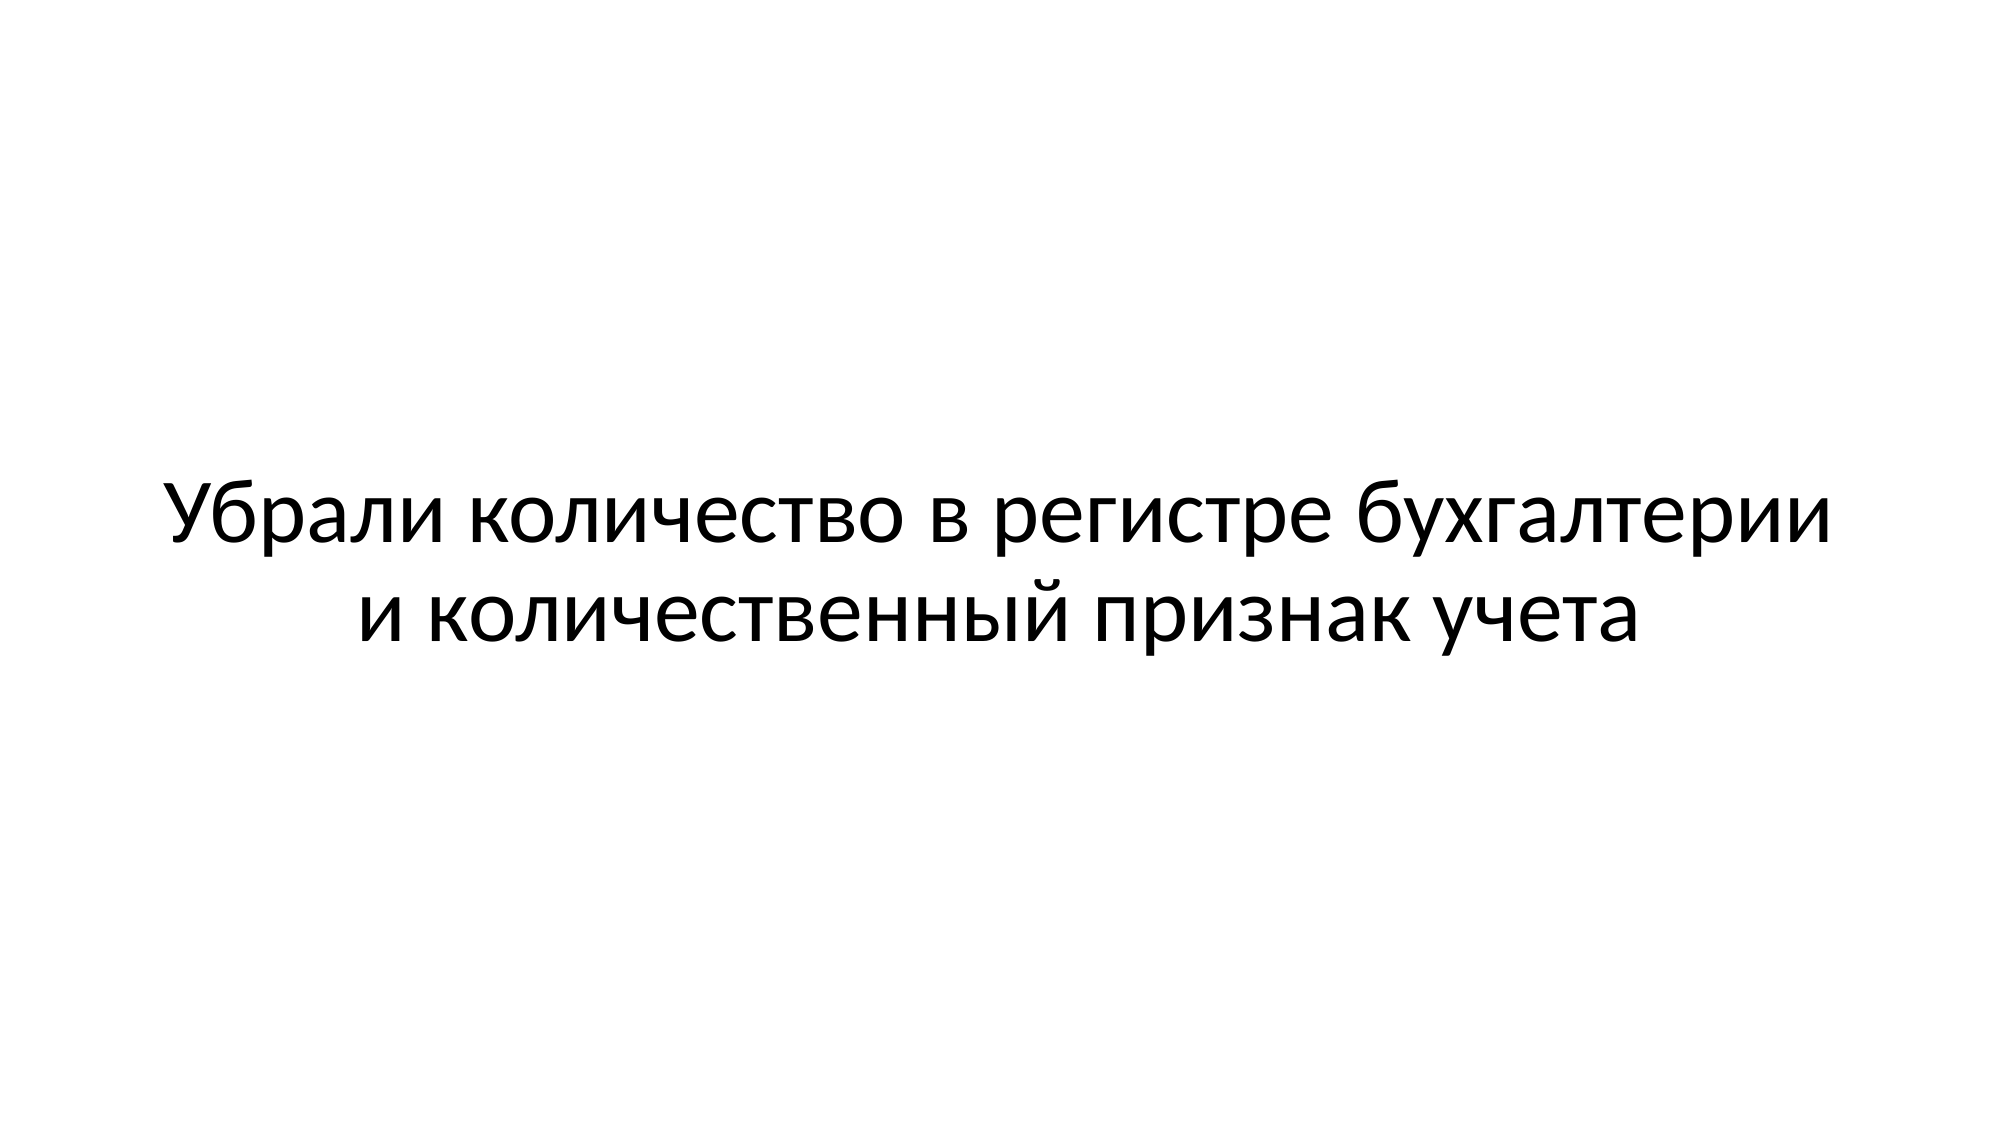

# Убрали количество в регистре бухгалтерии и количественный признак учета